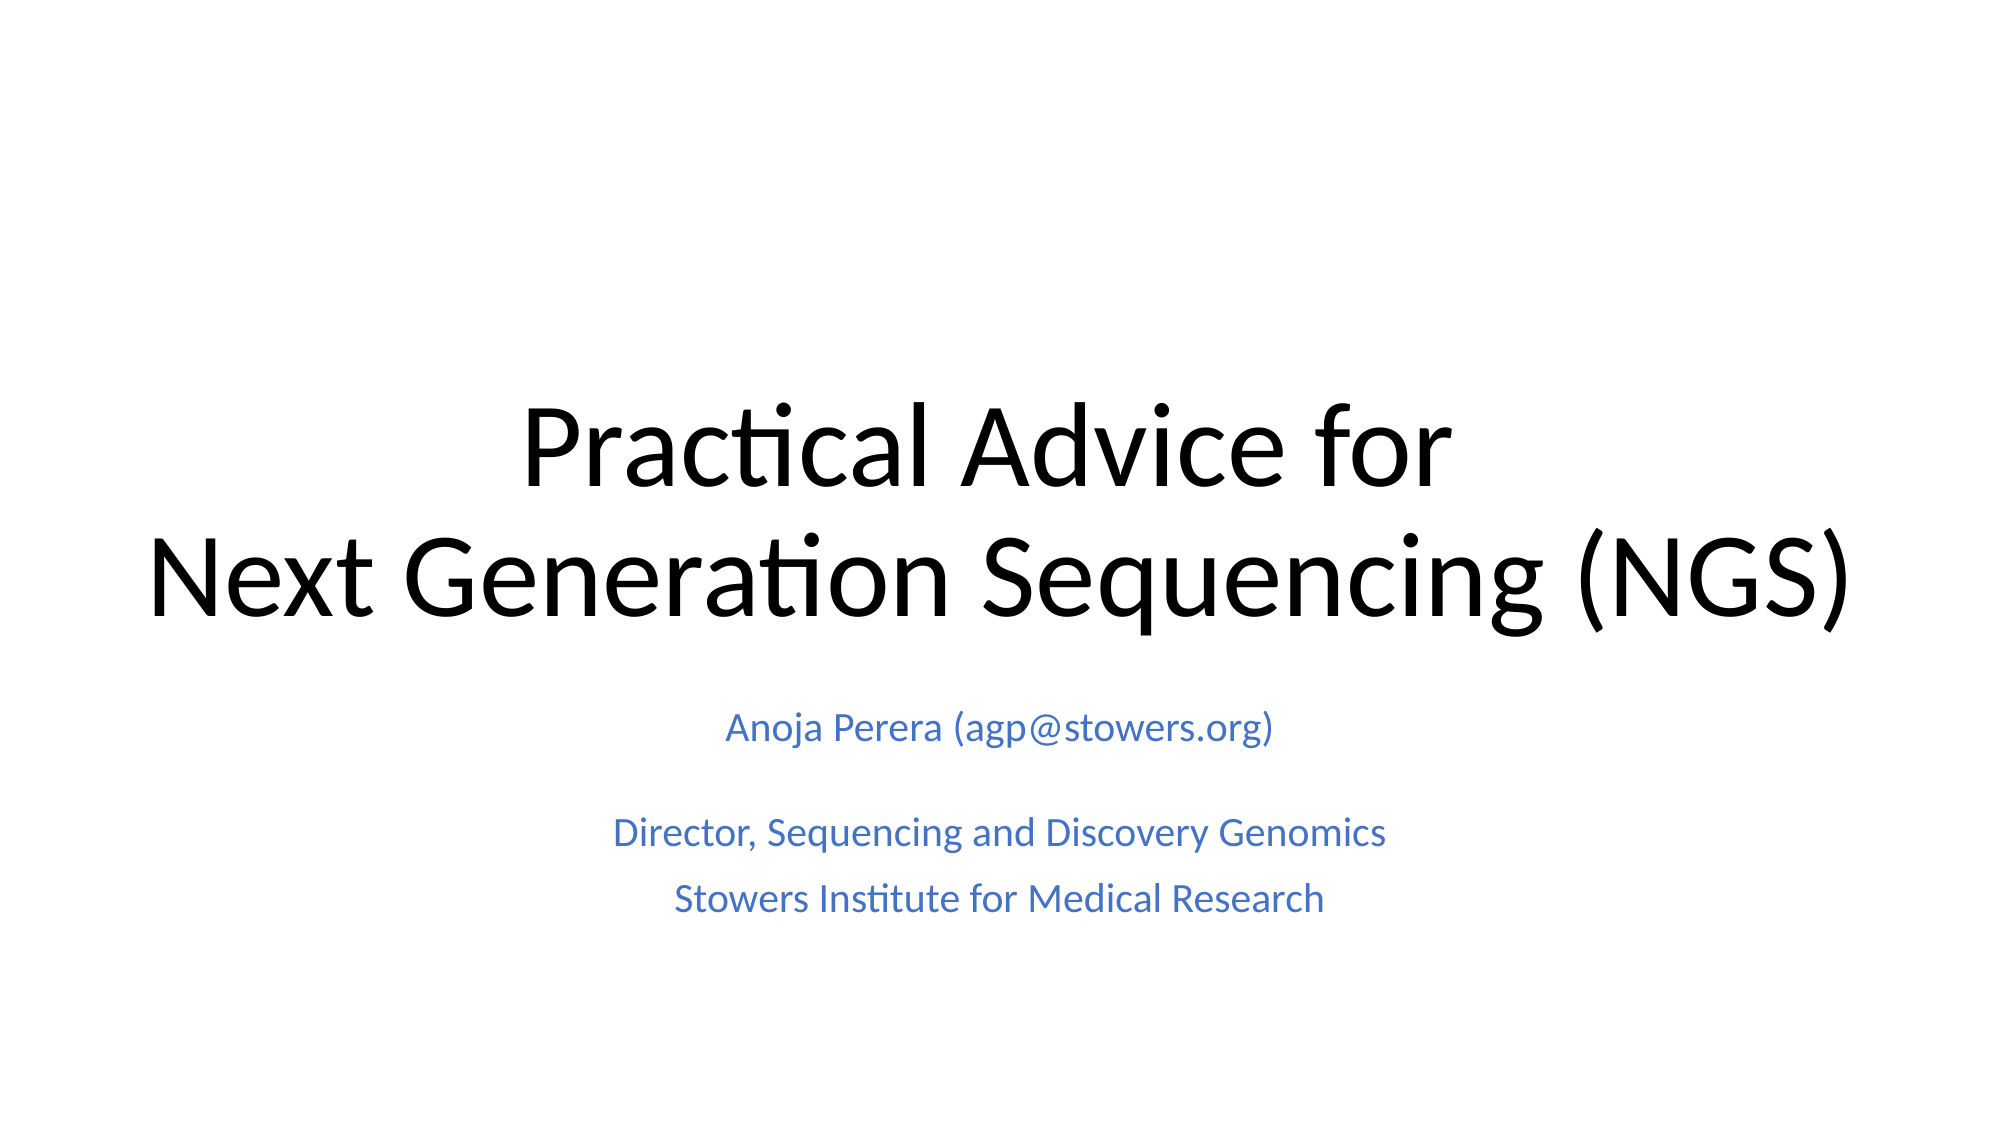

# Practical Advice for Next Generation Sequencing (NGS)
Anoja Perera (agp@stowers.org)

Director, Sequencing and Discovery Genomics
Stowers Institute for Medical Research